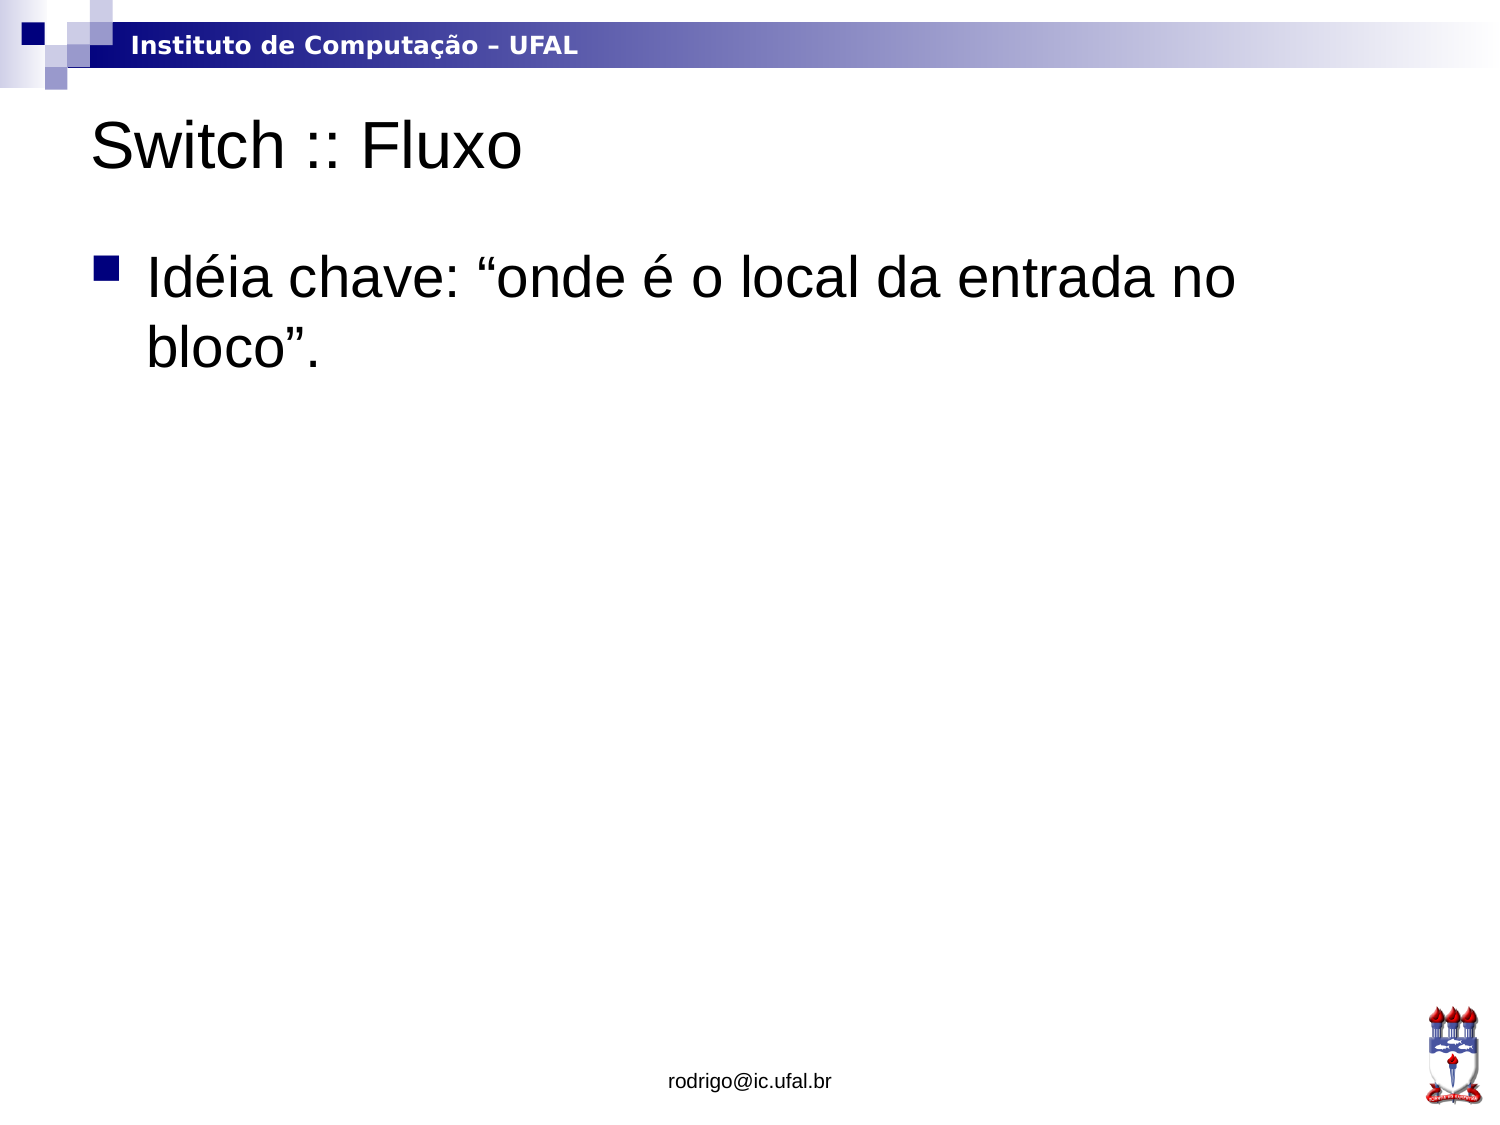

# Switch :: Fluxo
Idéia chave: “onde é o local da entrada no bloco”.
rodrigo@ic.ufal.br